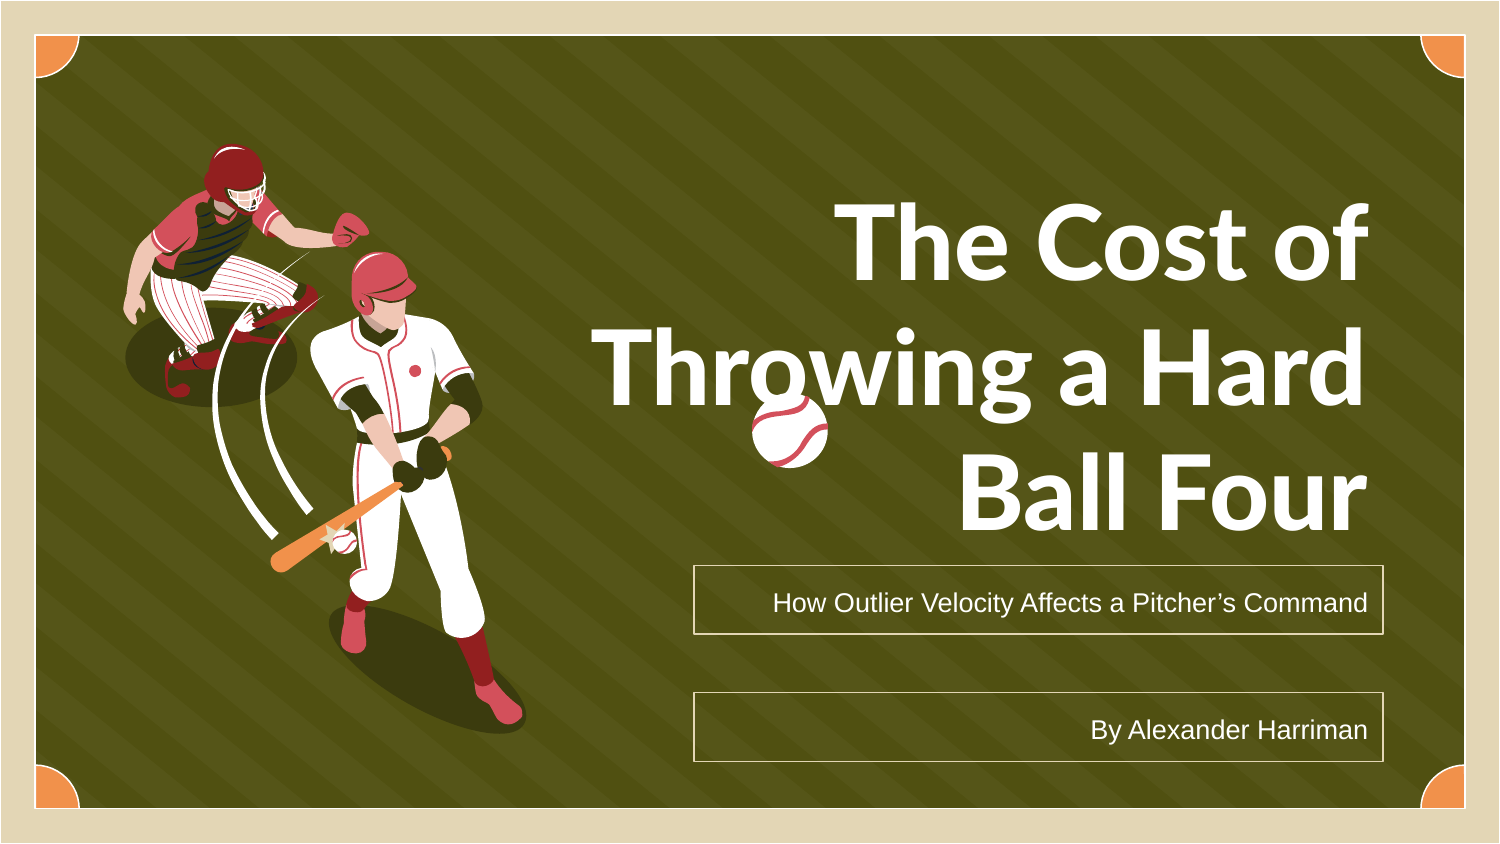

# The Cost of Throwing a Hard Ball Four

How Outlier Velocity Affects a Pitcher’s Command
By Alexander Harriman